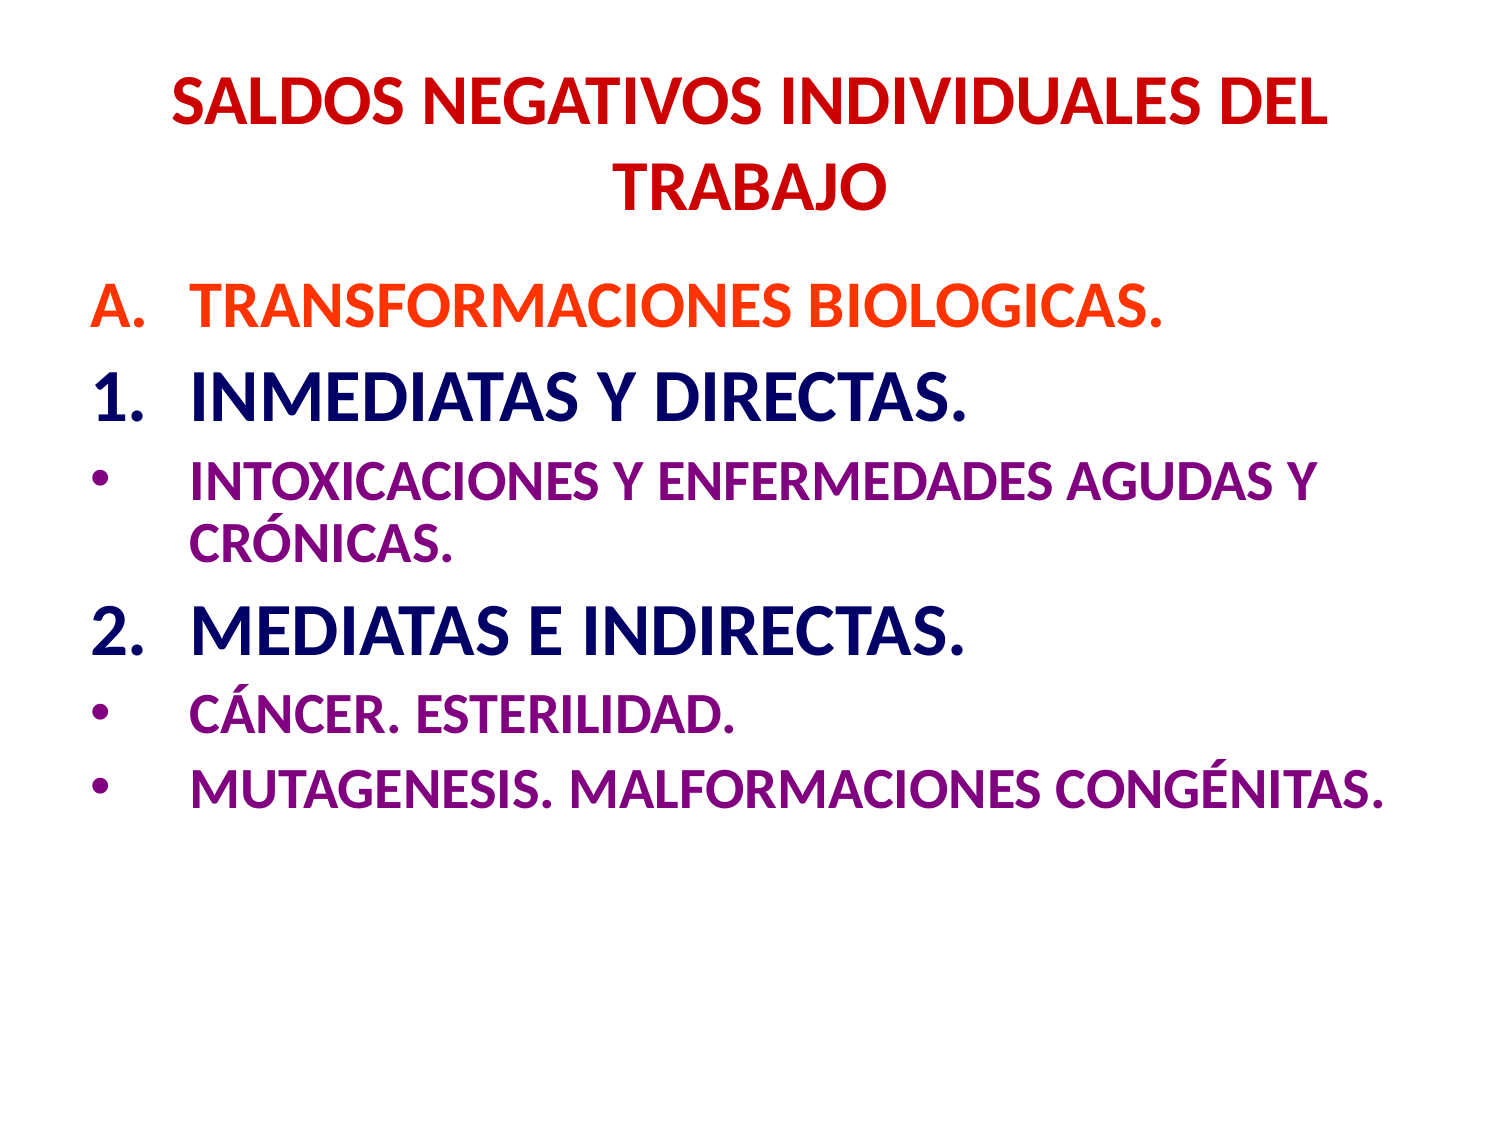

# SALDOS NEGATIVOS INDIVIDUALES DEL TRABAJO
A.	TRANSFORMACIONES BIOLOGICAS.
1.	INMEDIATAS Y DIRECTAS.
INTOXICACIONES Y ENFERMEDADES AGUDAS Y CRÓNICAS.
2.	MEDIATAS E INDIRECTAS.
CÁNCER. ESTERILIDAD.
MUTAGENESIS. MALFORMACIONES CONGÉNITAS.